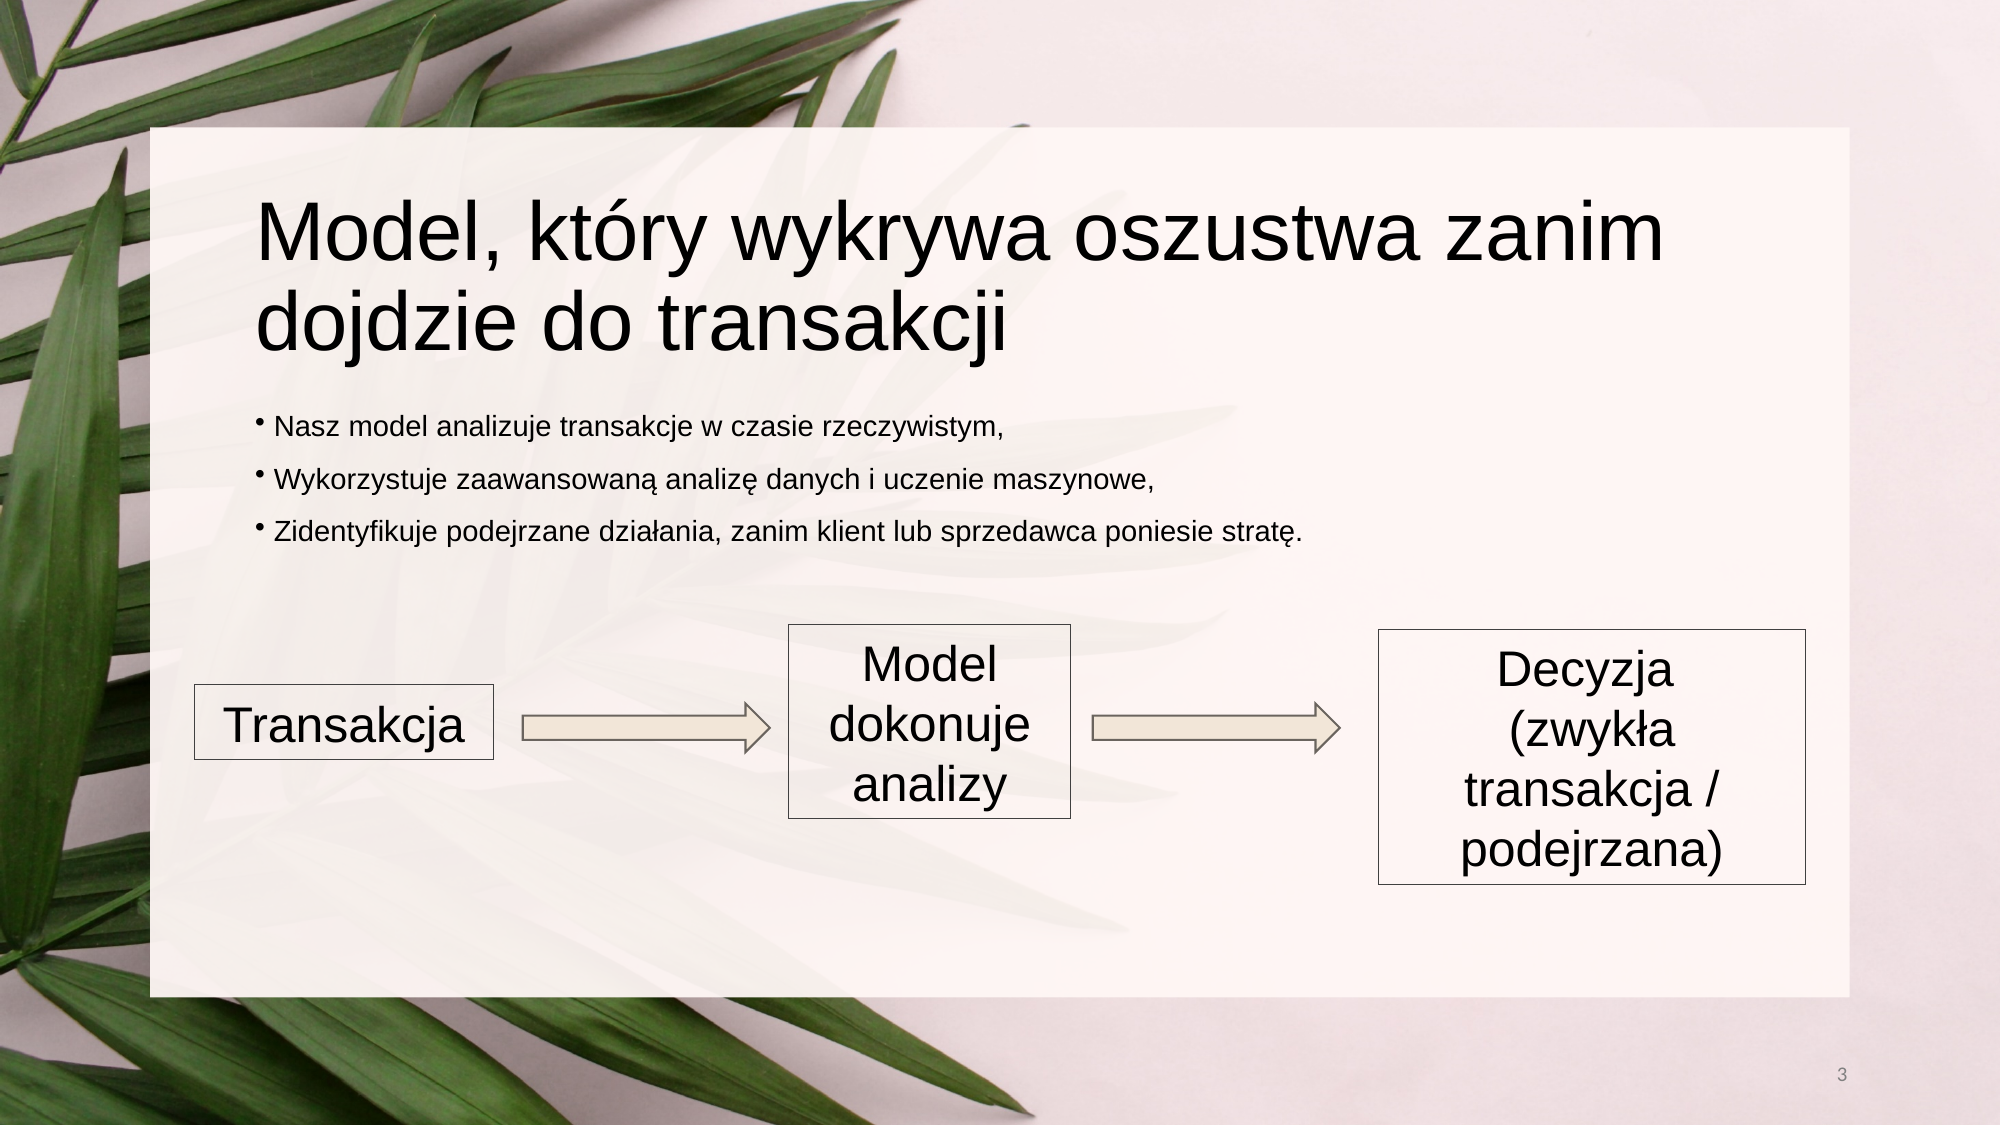

# Model, który wykrywa oszustwa zanim dojdzie do transakcji
 Nasz model analizuje transakcje w czasie rzeczywistym,
 Wykorzystuje zaawansowaną analizę danych i uczenie maszynowe,
 Zidentyfikuje podejrzane działania, zanim klient lub sprzedawca poniesie stratę.
Model dokonuje analizy
Decyzja
(zwykła transakcja / podejrzana)
Transakcja

3